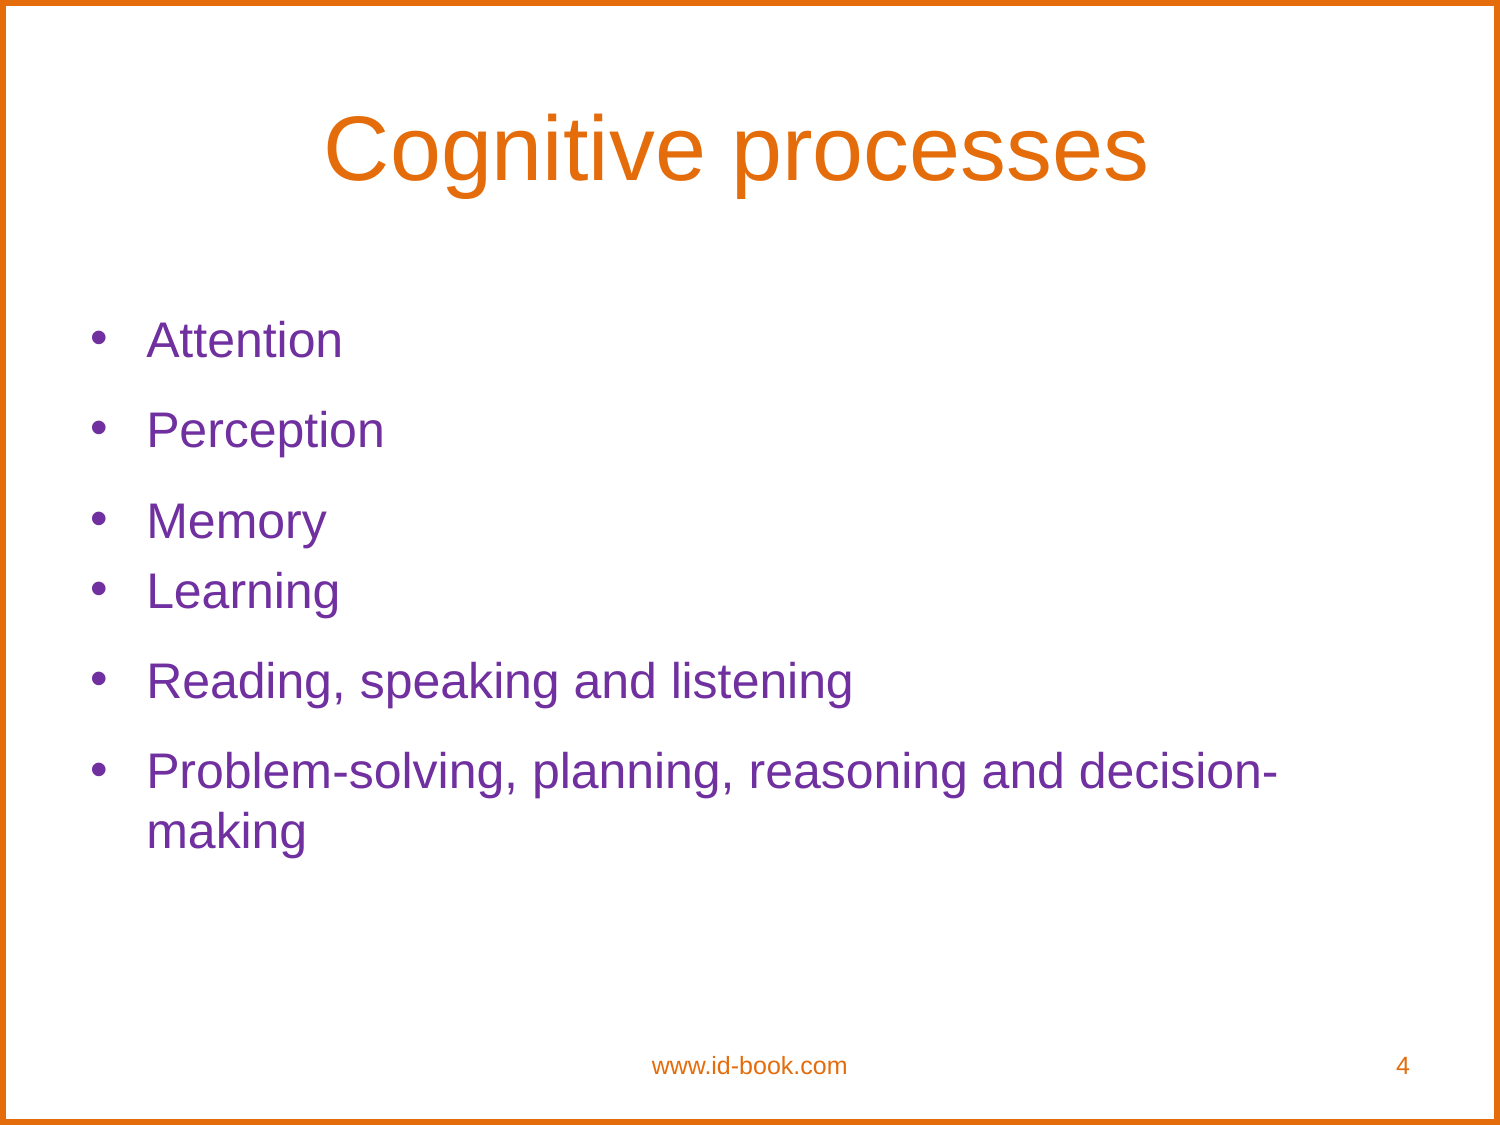

Cognitive processes
Attention

Perception

Memory
Learning

Reading, speaking and listening

Problem-solving, planning, reasoning and decision-making
www.id-book.com
4